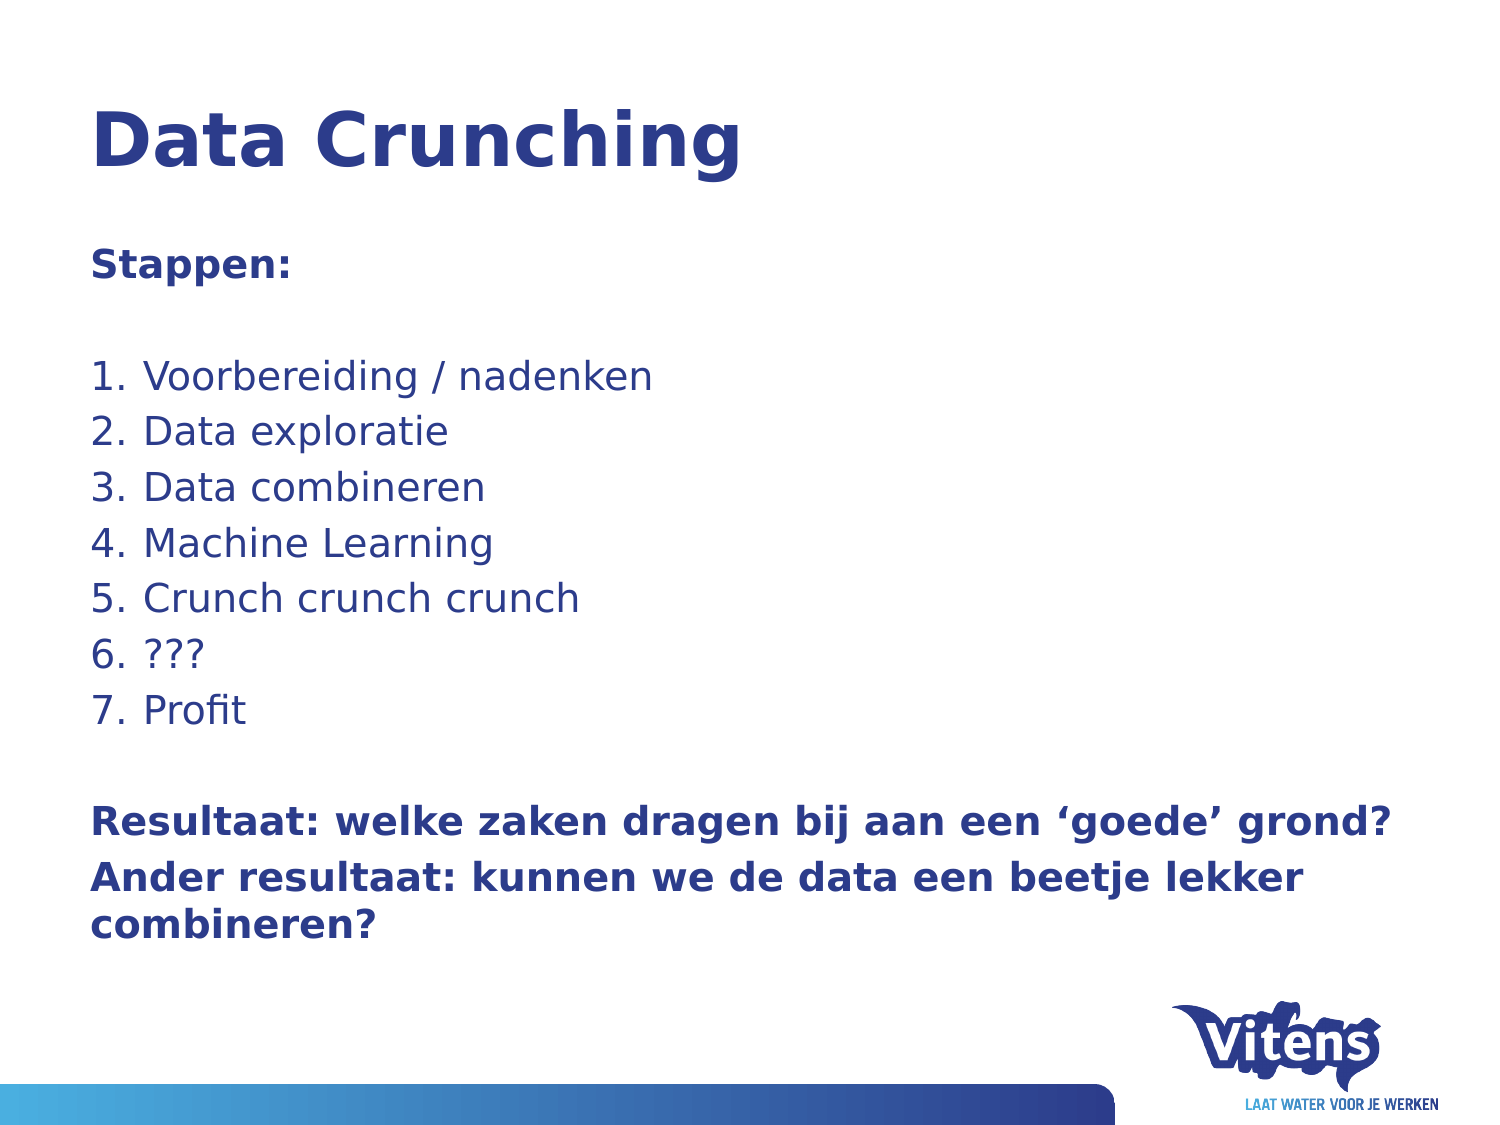

# Data Crunching
Stappen:

Voorbereiding / nadenken
Data exploratie
Data combineren
Machine Learning
Crunch crunch crunch
???
Profit

Resultaat: welke zaken dragen bij aan een ‘goede’ grond?
Ander resultaat: kunnen we de data een beetje lekker combineren?